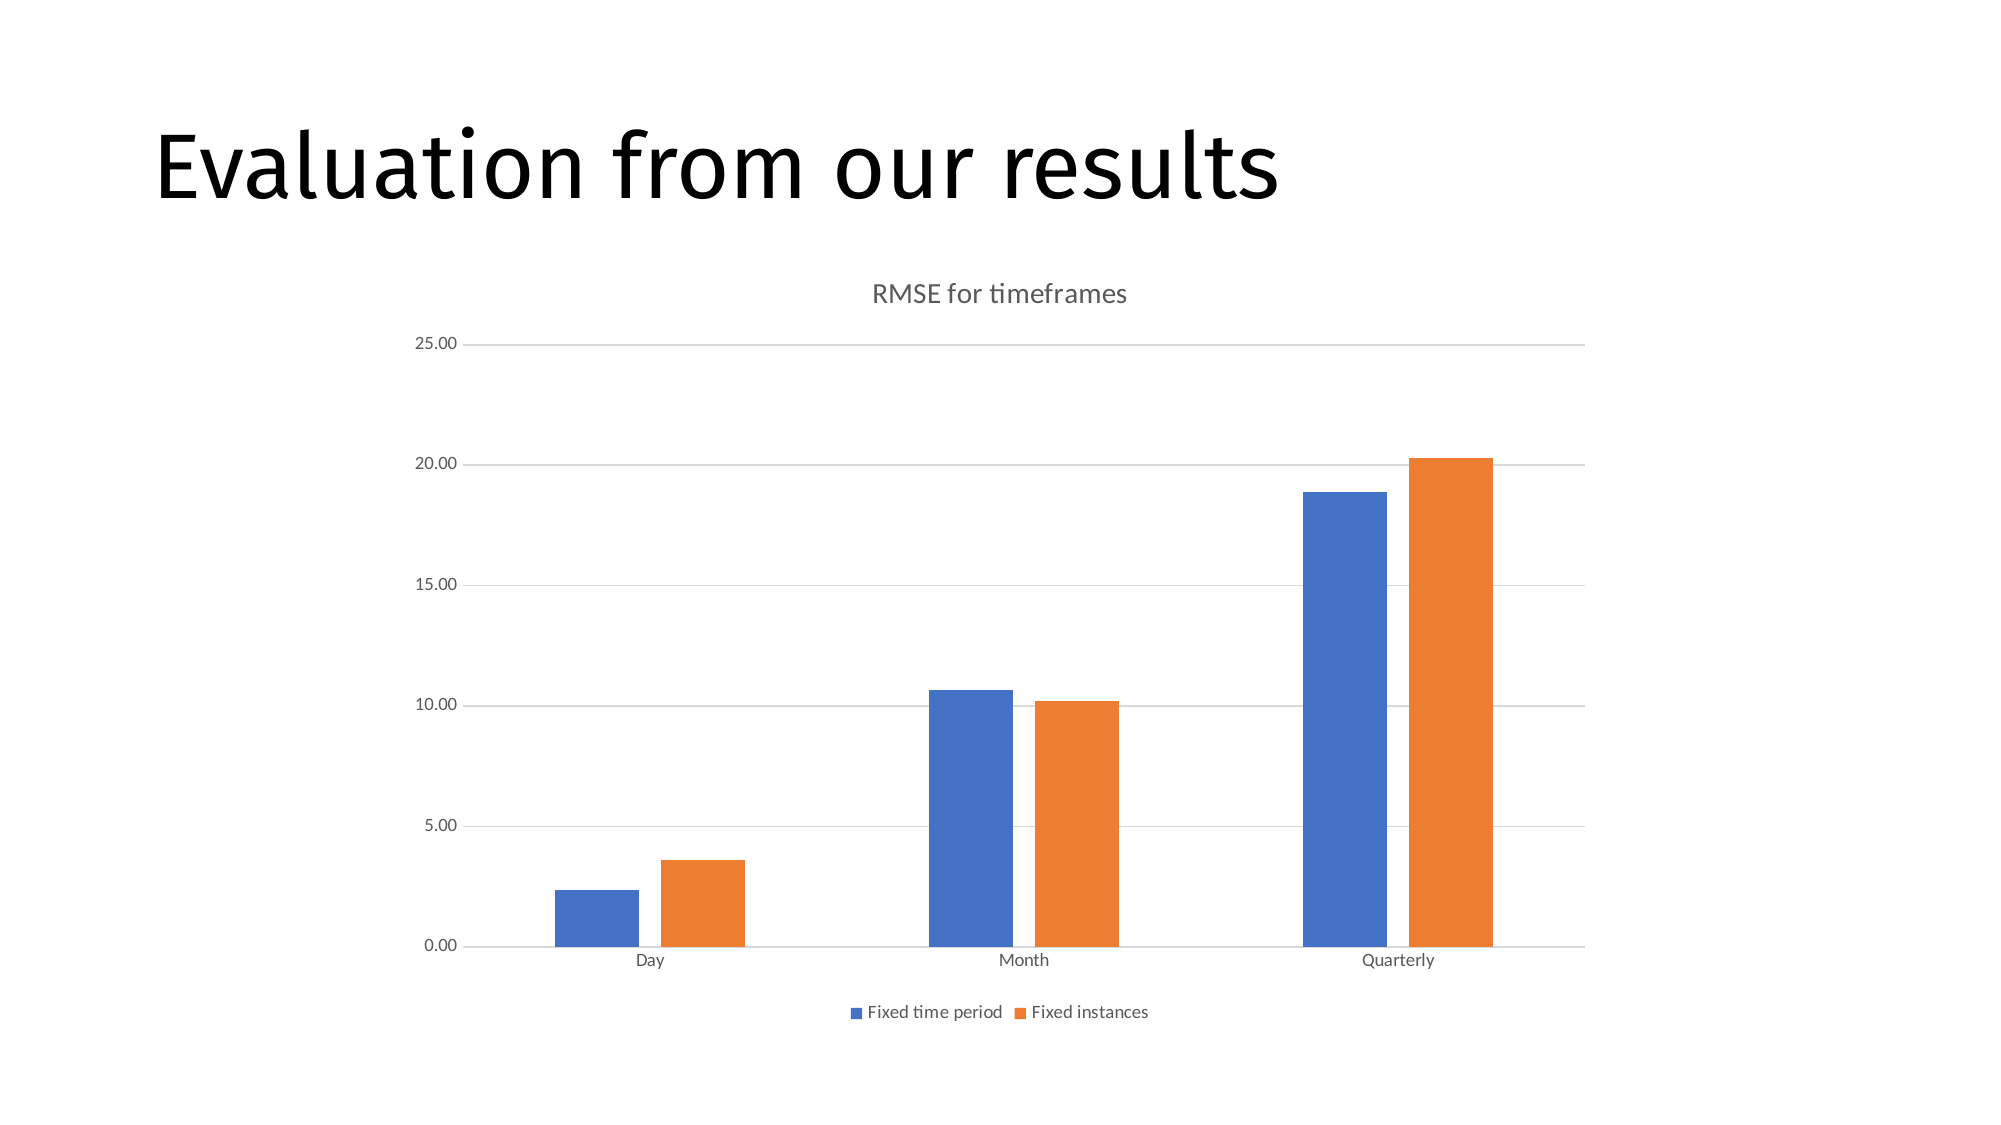

# Evaluation from our results

### Chart: RMSE for timeframes

| Category | Fixed time period | Fixed instances |
|---|---|---|
| Day | 2.38 | 3.6 |
| Month | 10.68 | 10.225 |
| Quarterly | 18.89 | 20.285 |